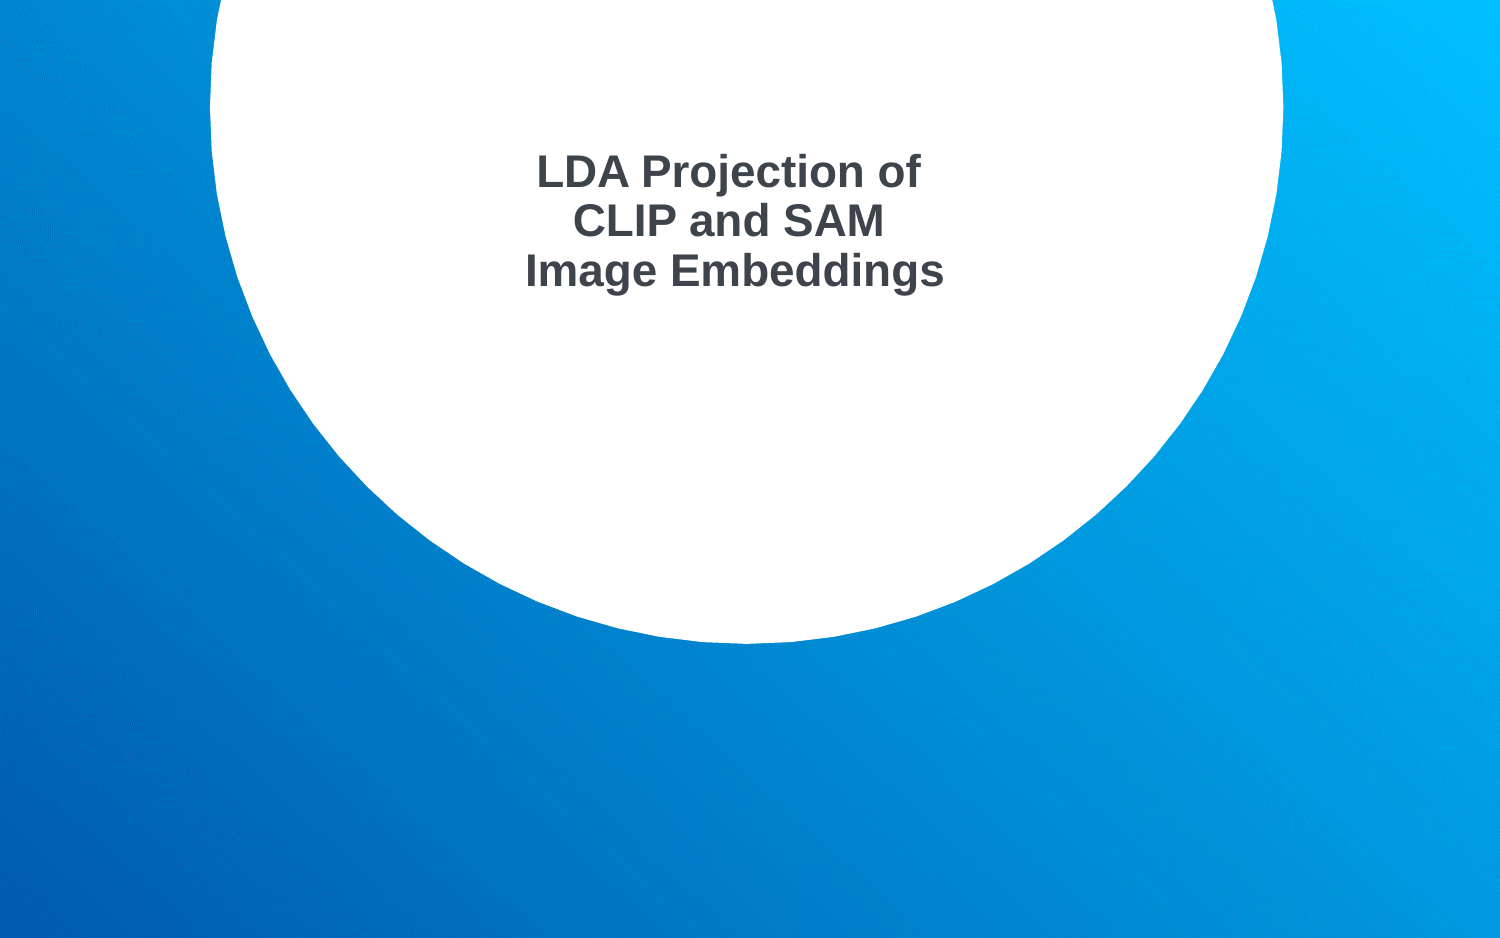

# LDA Projection of CLIP and SAM Image Embeddings